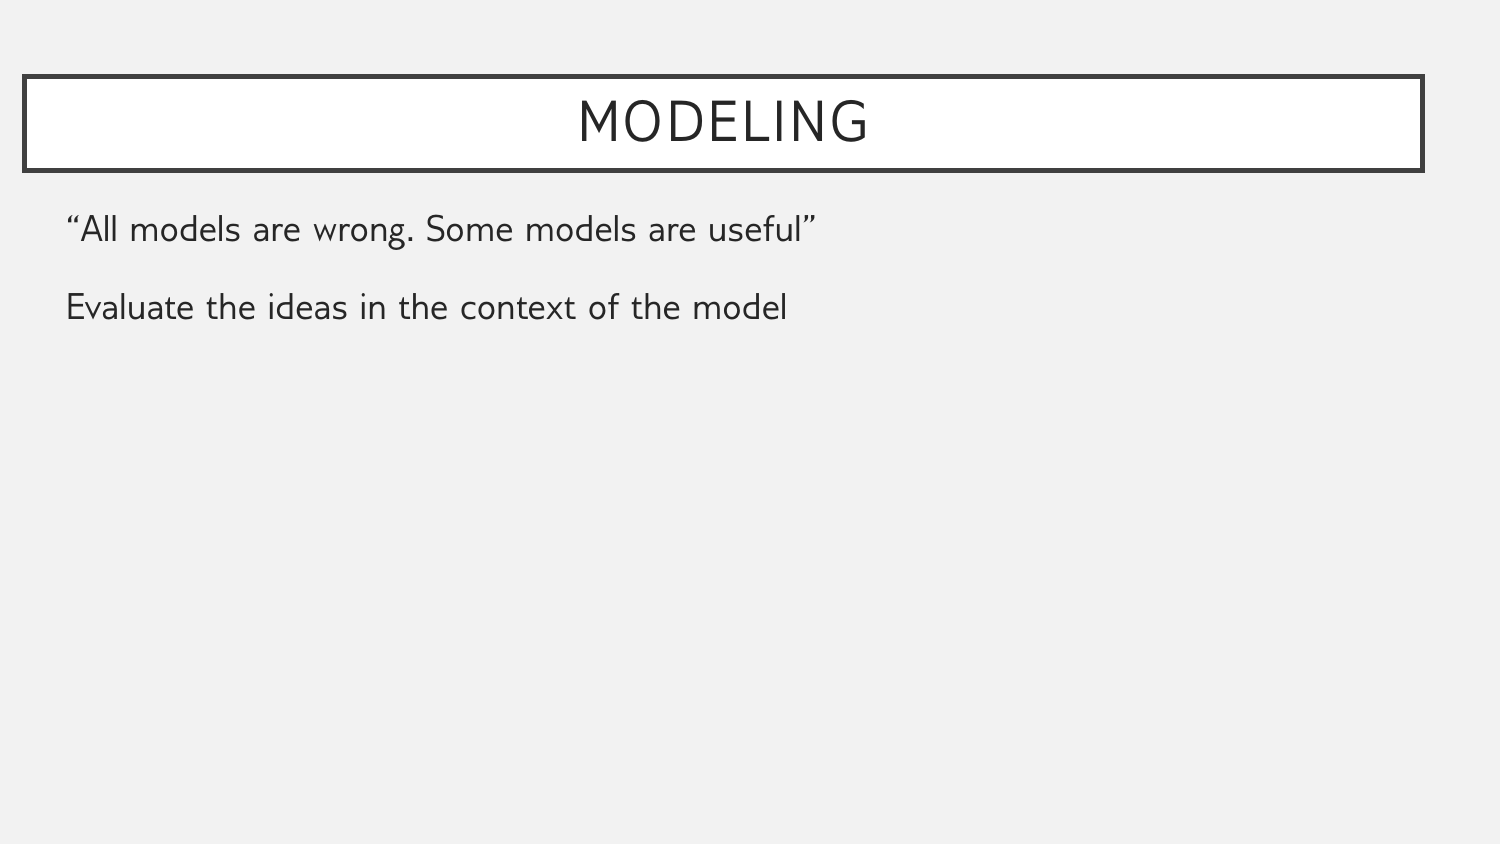

# Modeling
“All models are wrong. Some models are useful”
Evaluate the ideas in the context of the model